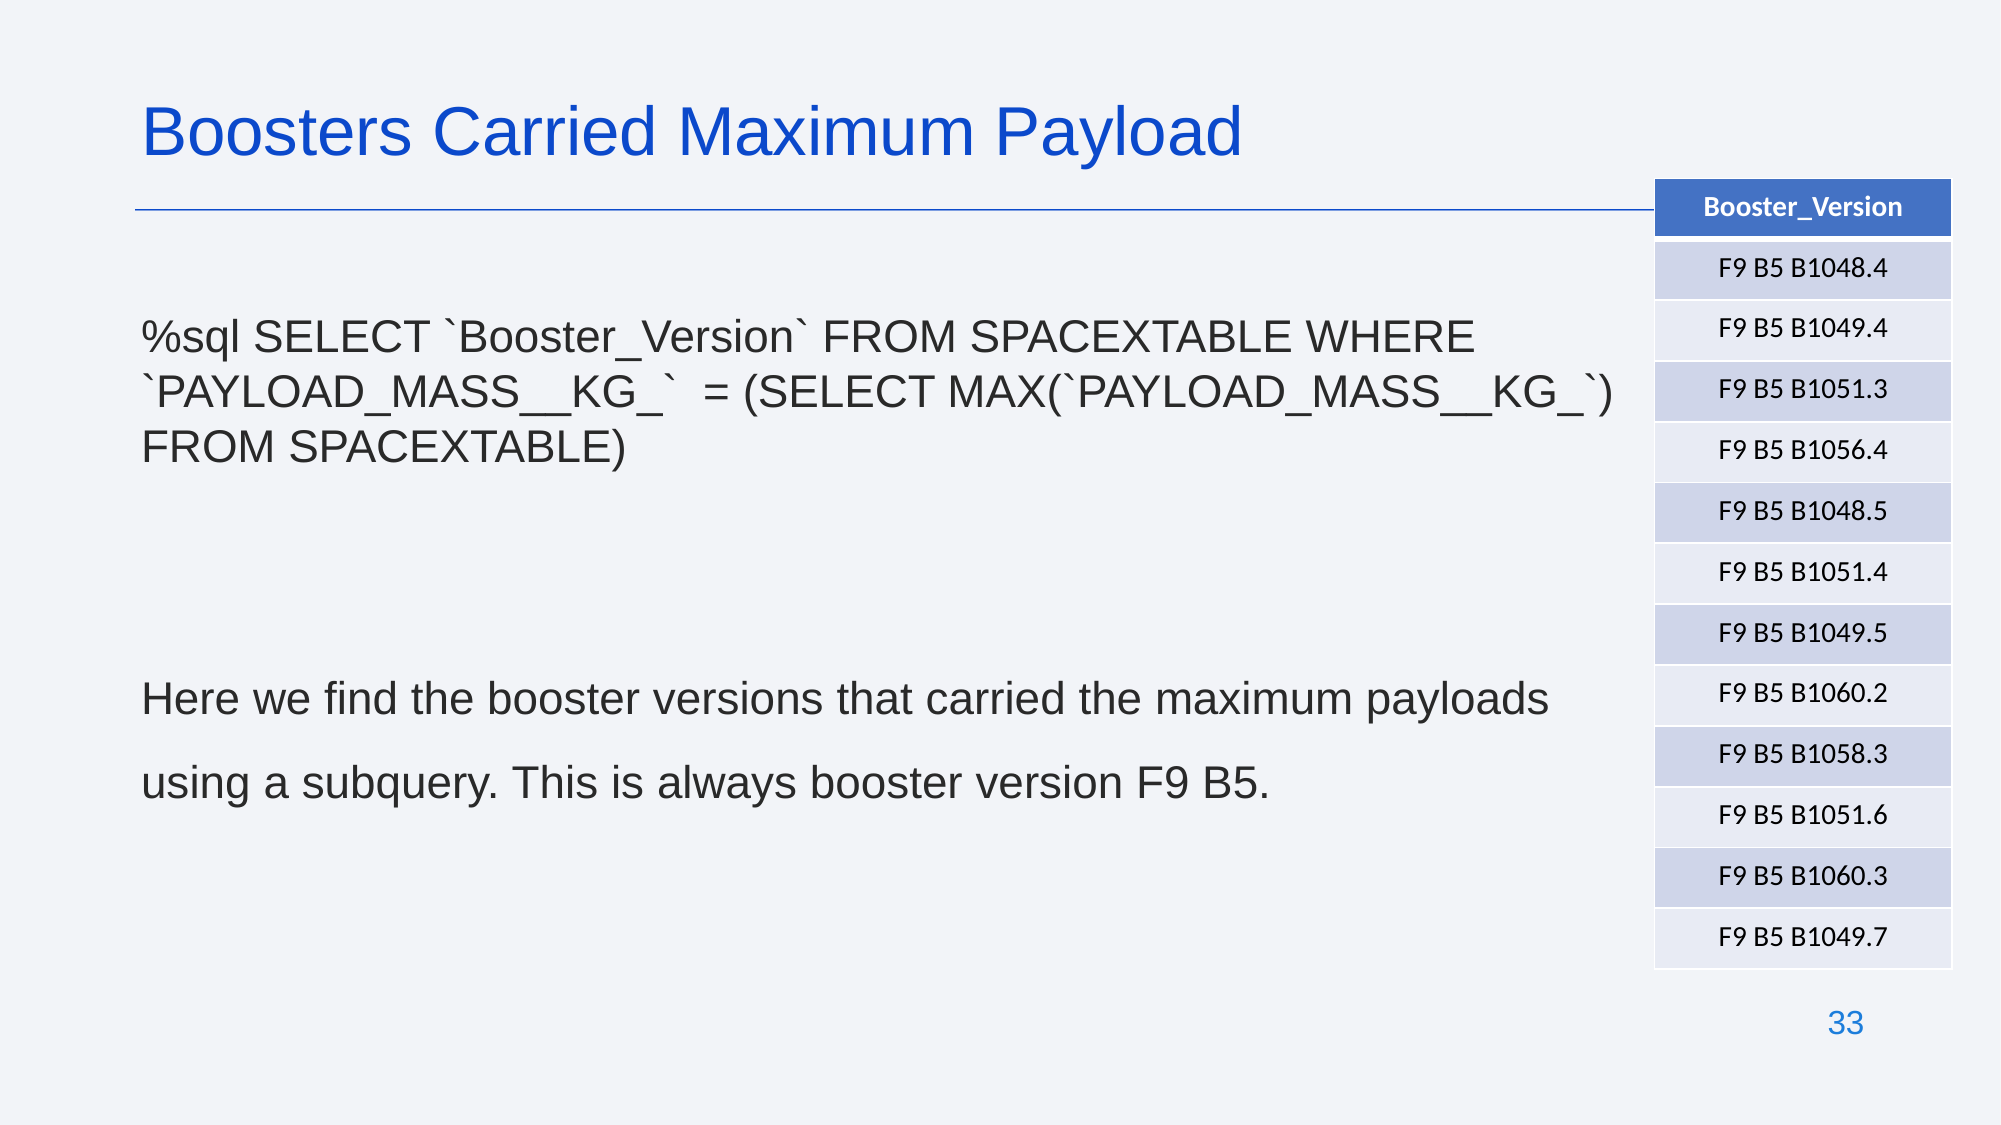

Boosters Carried Maximum Payload
| Booster\_Version |
| --- |
| F9 B5 B1048.4 |
| F9 B5 B1049.4 |
| F9 B5 B1051.3 |
| F9 B5 B1056.4 |
| F9 B5 B1048.5 |
| F9 B5 B1051.4 |
| F9 B5 B1049.5 |
| F9 B5 B1060.2 |
| F9 B5 B1058.3 |
| F9 B5 B1051.6 |
| F9 B5 B1060.3 |
| F9 B5 B1049.7 |
%sql SELECT `Booster_Version` FROM SPACEXTABLE WHERE `PAYLOAD_MASS__KG_`  = (SELECT MAX(`PAYLOAD_MASS__KG_`) FROM SPACEXTABLE)

Here we find the booster versions that carried the maximum payloads
using a subquery. This is always booster version F9 B5.
33